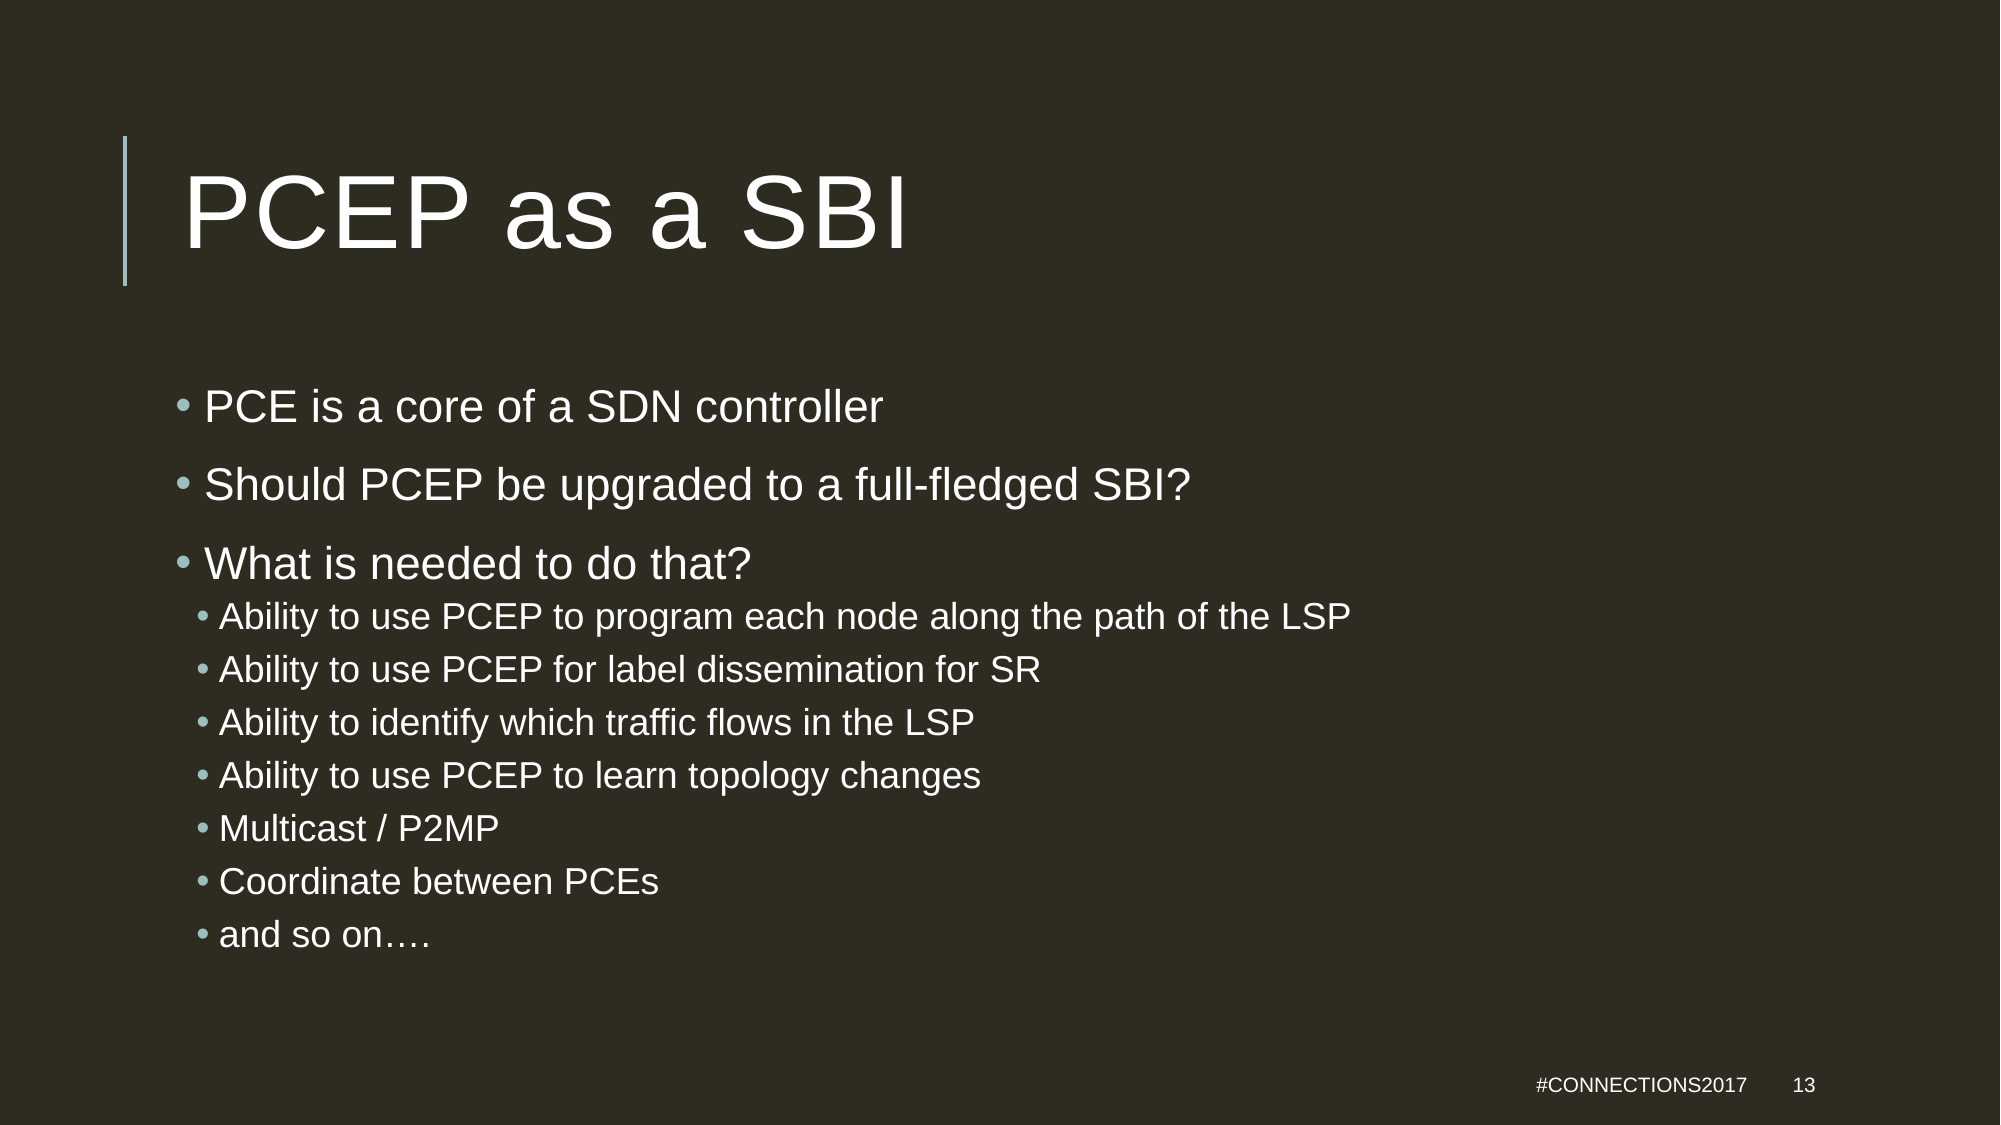

# PCEP as a SBI
 PCE is a core of a SDN controller
 Should PCEP be upgraded to a full-fledged SBI?
 What is needed to do that?
Ability to use PCEP to program each node along the path of the LSP
Ability to use PCEP for label dissemination for SR
Ability to identify which traffic flows in the LSP
Ability to use PCEP to learn topology changes
Multicast / P2MP
Coordinate between PCEs
and so on….
#Connections2017
13